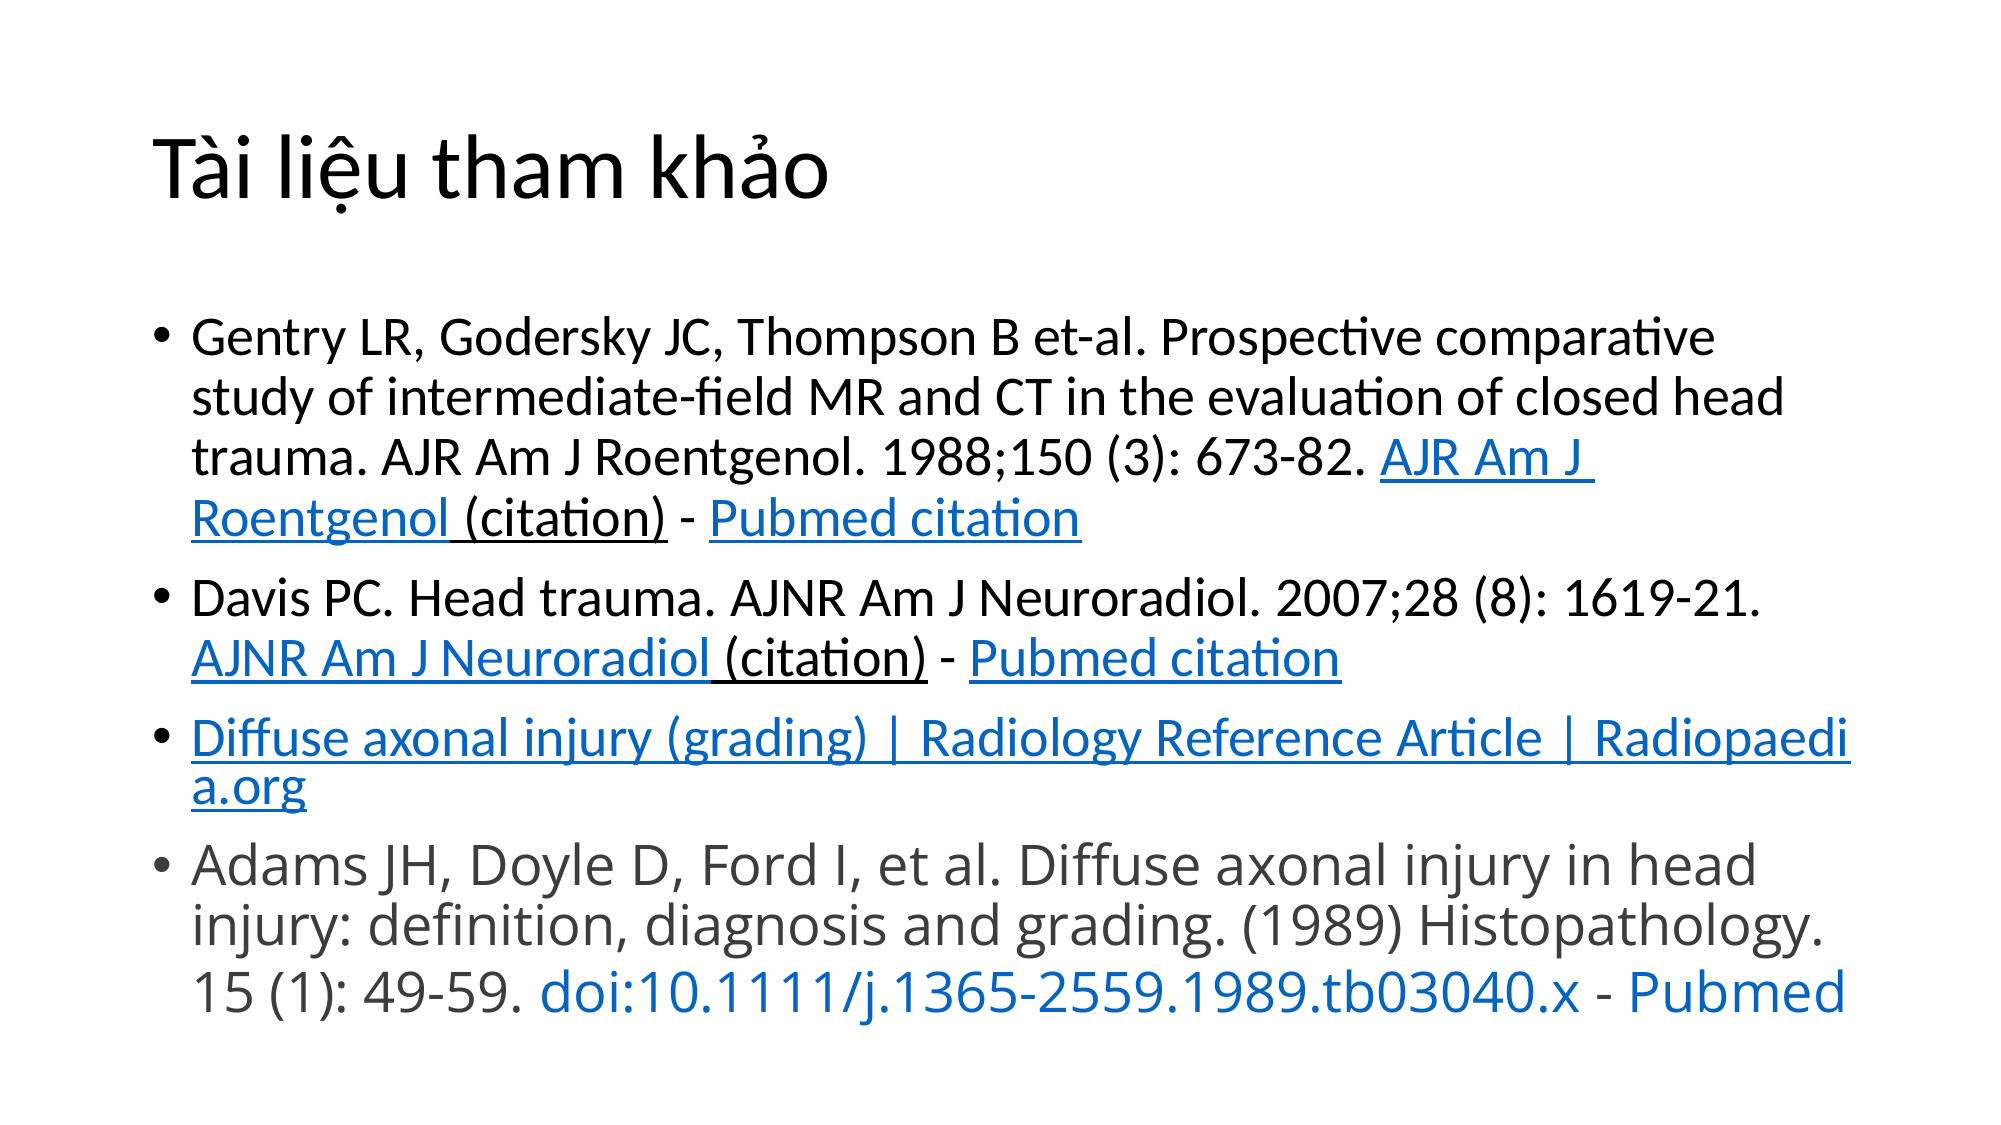

# Tài liệu tham khảo
Gentry LR, Godersky JC, Thompson B et-al. Prospective comparative study of intermediate-field MR and CT in the evaluation of closed head trauma. AJR Am J Roentgenol. 1988;150 (3): 673-82. AJR Am J Roentgenol (citation) - Pubmed citation
Davis PC. Head trauma. AJNR Am J Neuroradiol. 2007;28 (8): 1619-21. AJNR Am J Neuroradiol (citation) - Pubmed citation
Diffuse axonal injury (grading) | Radiology Reference Article | Radiopaedia.org
Adams JH, Doyle D, Ford I, et al. Diffuse axonal injury in head injury: definition, diagnosis and grading. (1989) Histopathology. 15 (1): 49-59. doi:10.1111/j.1365-2559.1989.tb03040.x - Pubmed